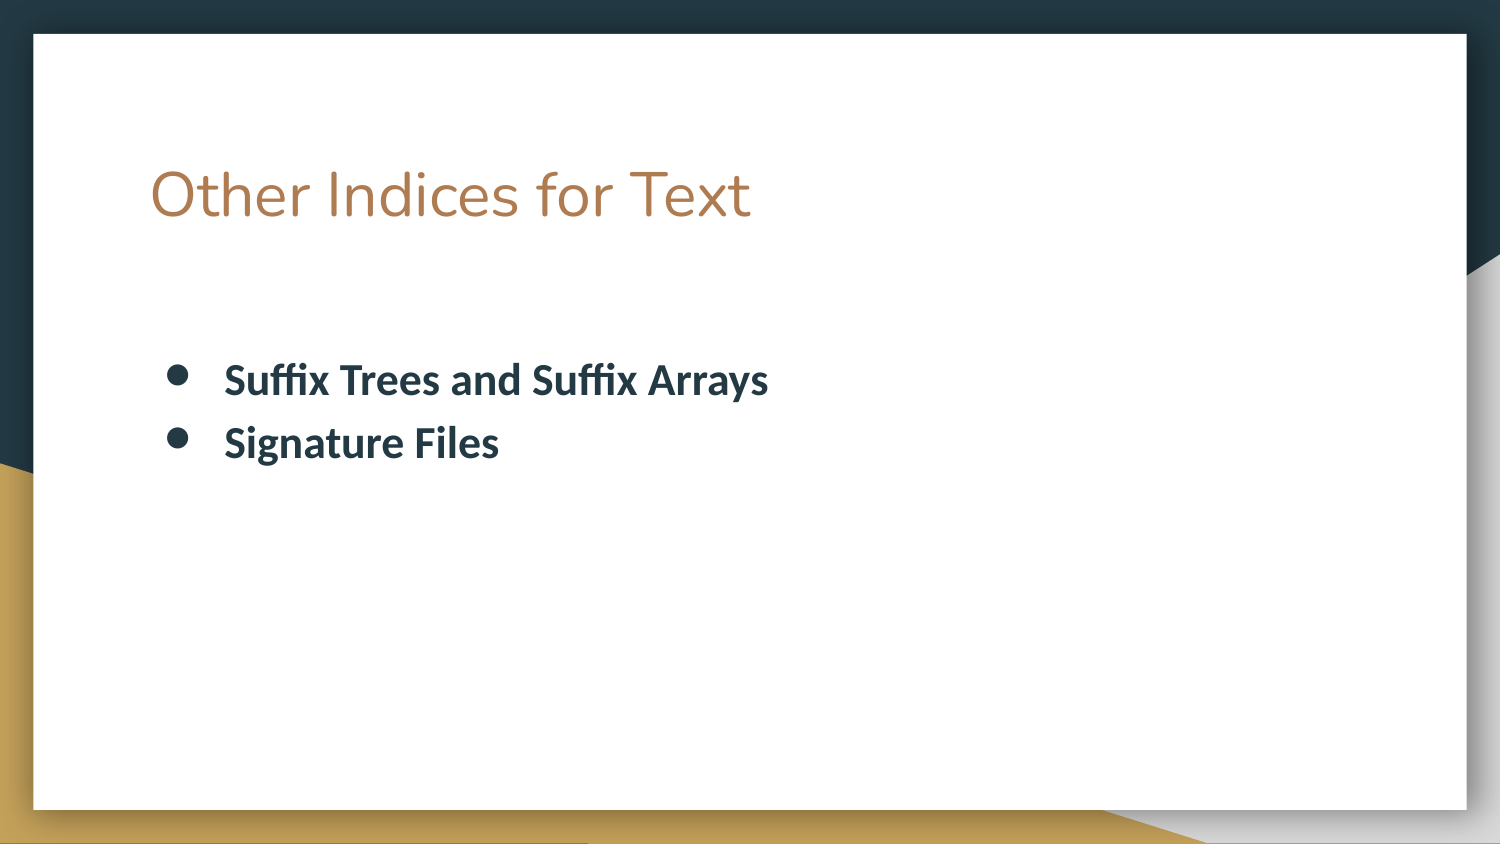

# Other Indices for Text
Suffix Trees and Suffix Arrays
Signature Files